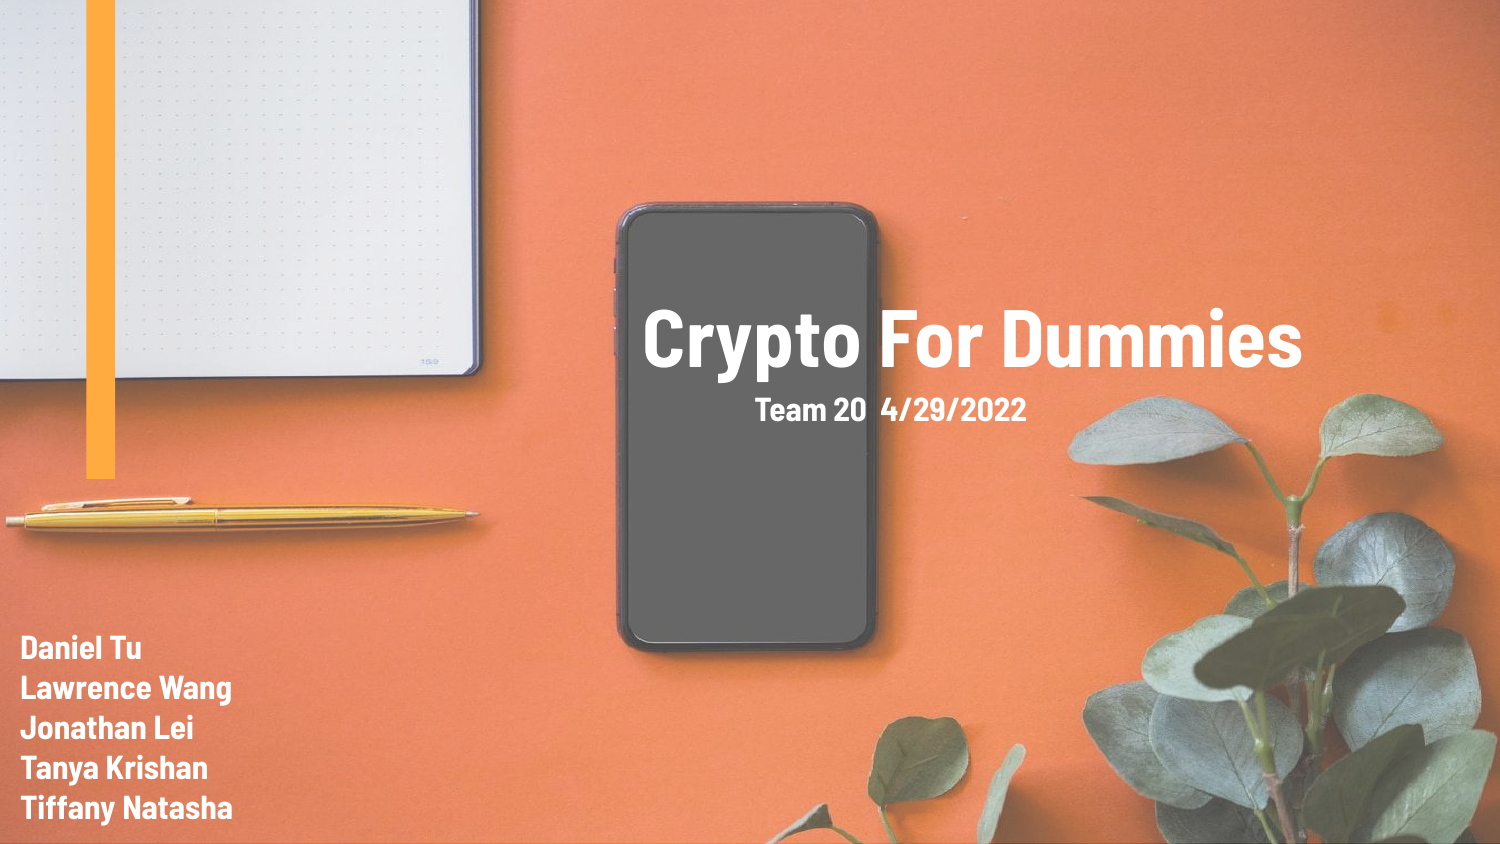

Crypto For Dummies
                              Team 20  4/29/2022
Daniel Tu
Lawrence Wang
Jonathan Lei
Tanya Krishan
Tiffany Natasha